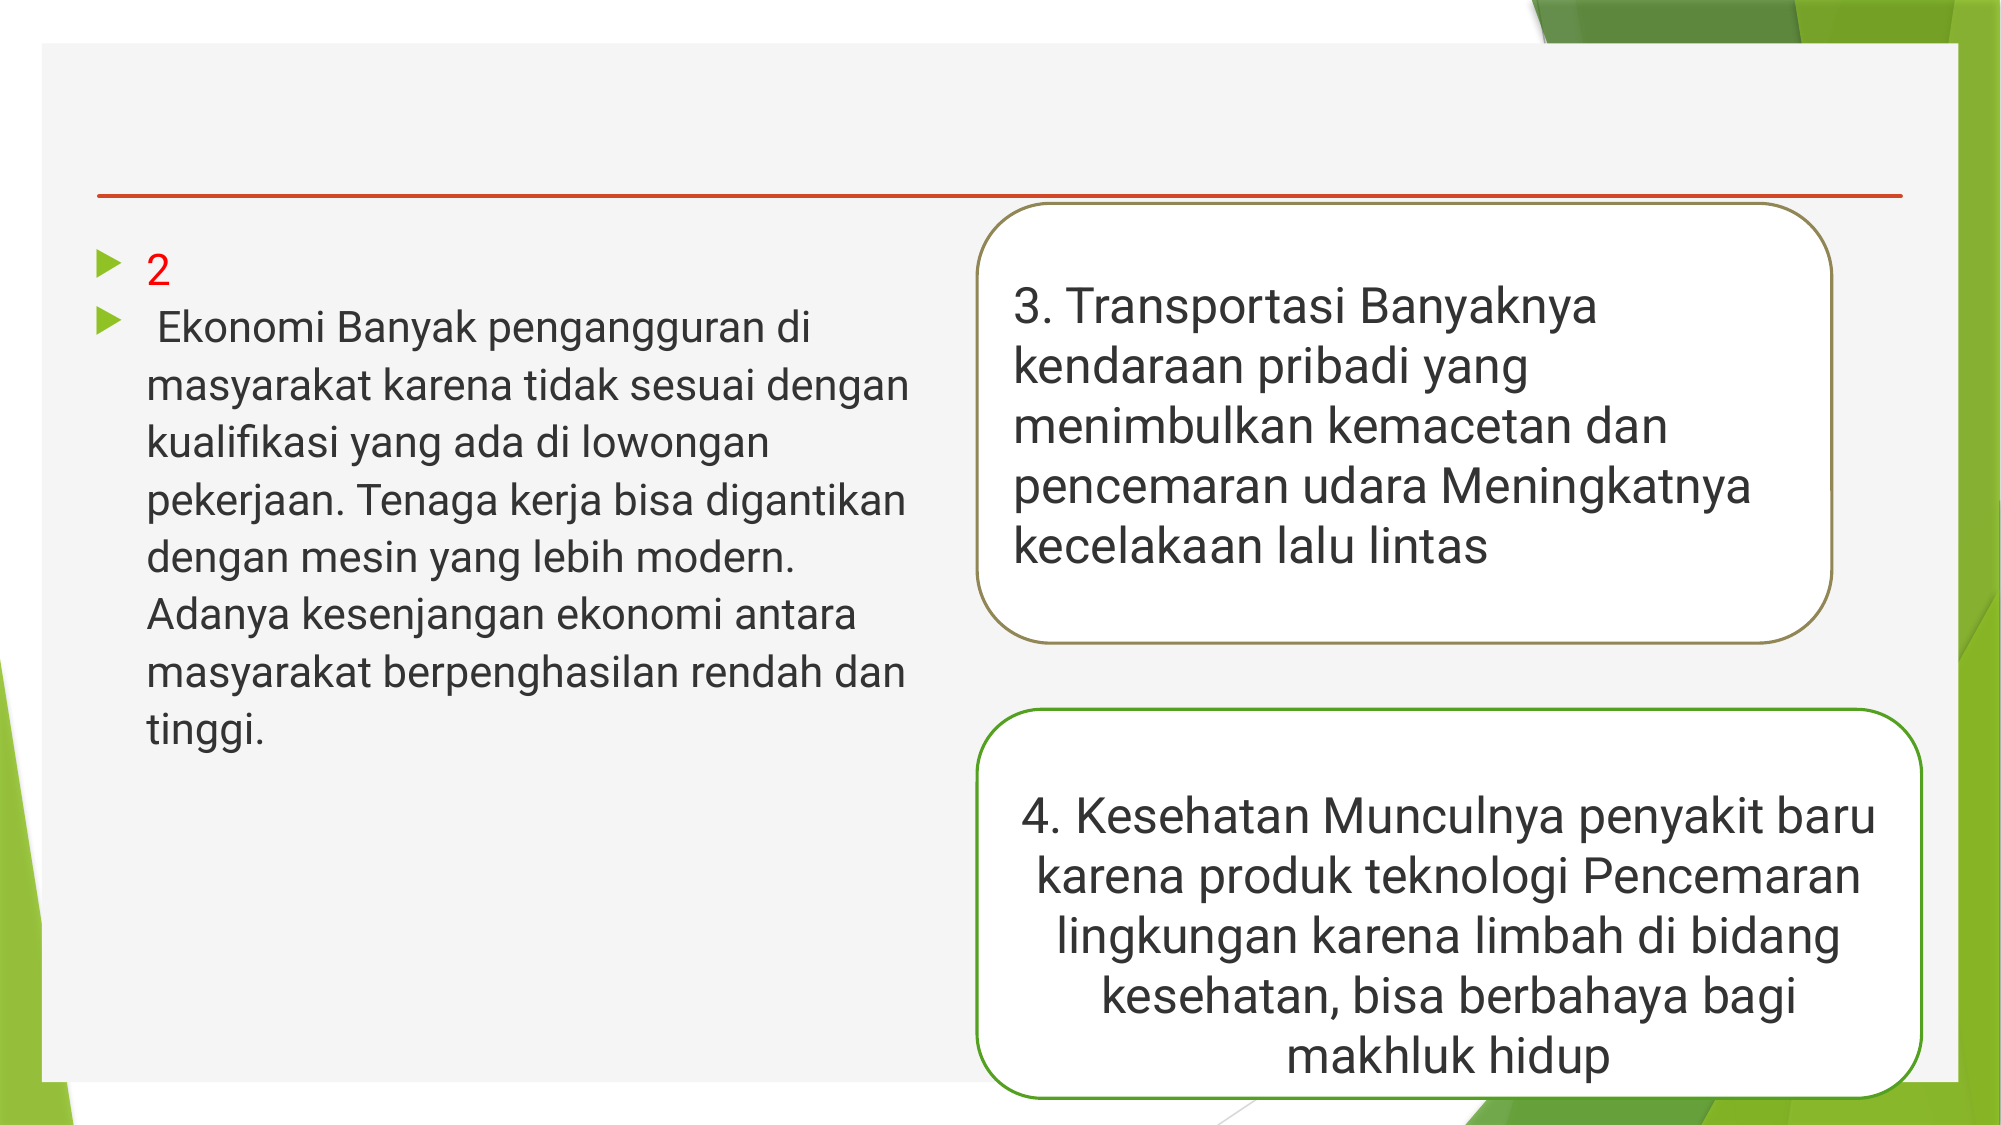

2
 Ekonomi Banyak pengangguran di masyarakat karena tidak sesuai dengan kualifikasi yang ada di lowongan pekerjaan. Tenaga kerja bisa digantikan dengan mesin yang lebih modern. Adanya kesenjangan ekonomi antara masyarakat berpenghasilan rendah dan tinggi.

3. Transportasi Banyaknya kendaraan pribadi yang menimbulkan kemacetan dan pencemaran udara Meningkatnya kecelakaan lalu lintas

4. Kesehatan Munculnya penyakit baru karena produk teknologi Pencemaran lingkungan karena limbah di bidang kesehatan, bisa berbahaya bagi makhluk hidup